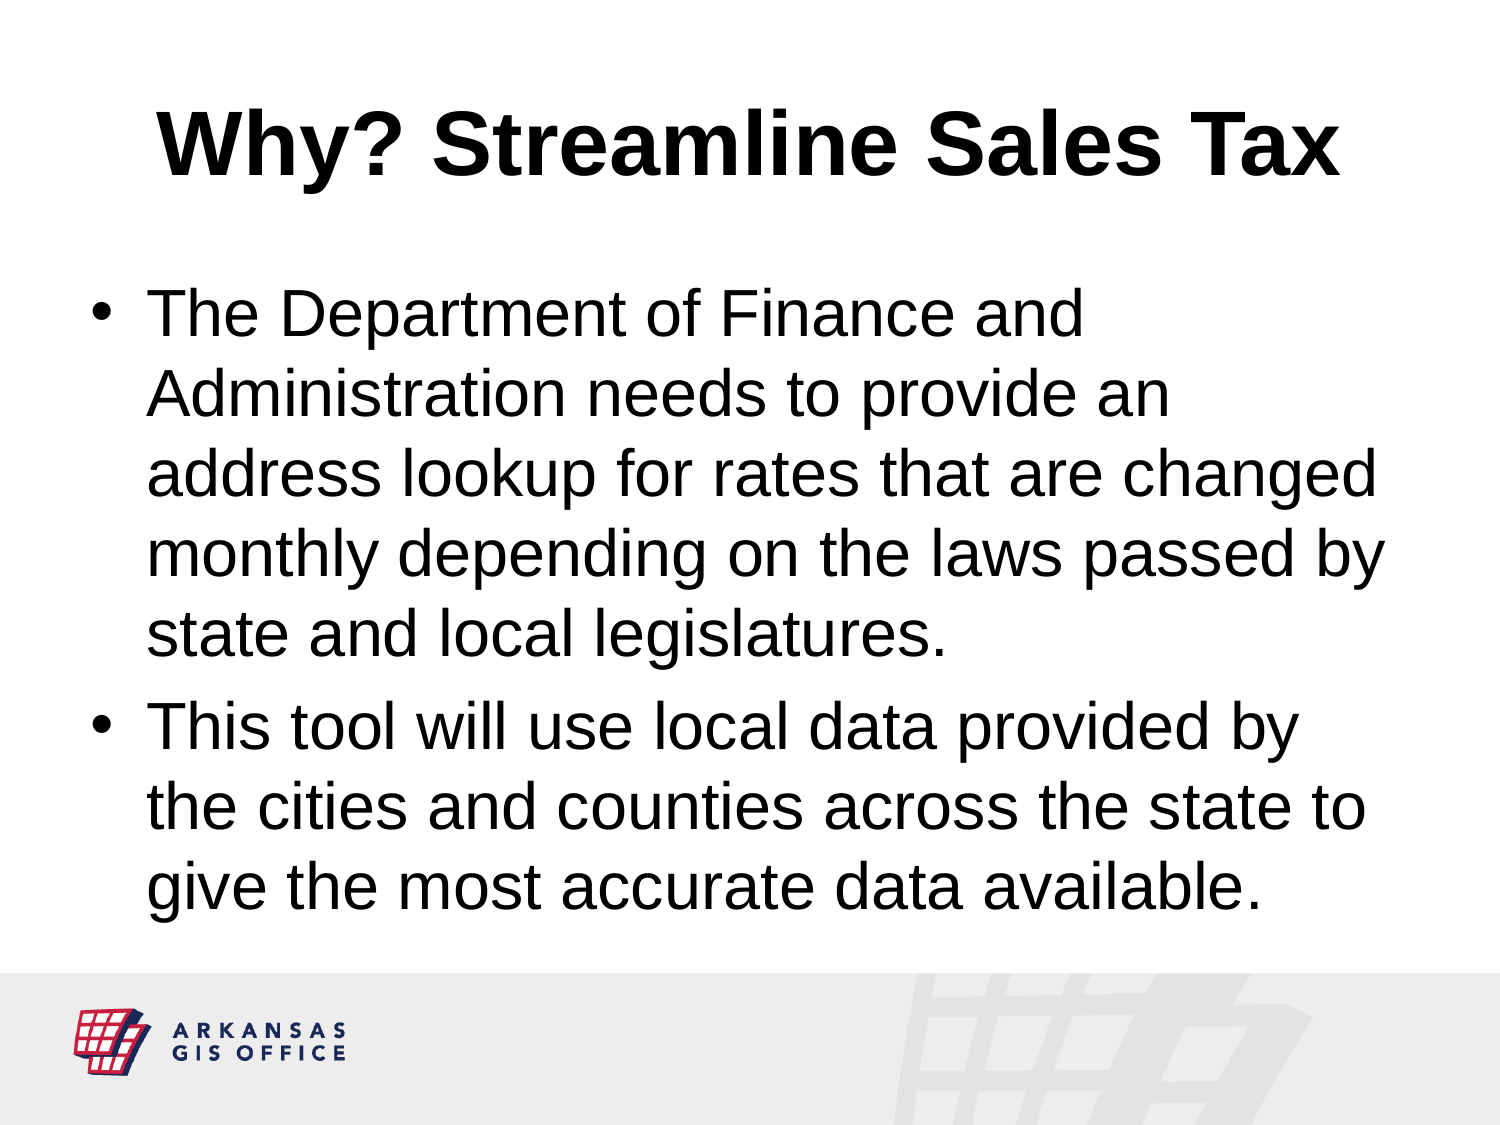

# Why? Streamline Sales Tax
The Department of Finance and Administration needs to provide an address lookup for rates that are changed monthly depending on the laws passed by state and local legislatures.
This tool will use local data provided by the cities and counties across the state to give the most accurate data available.